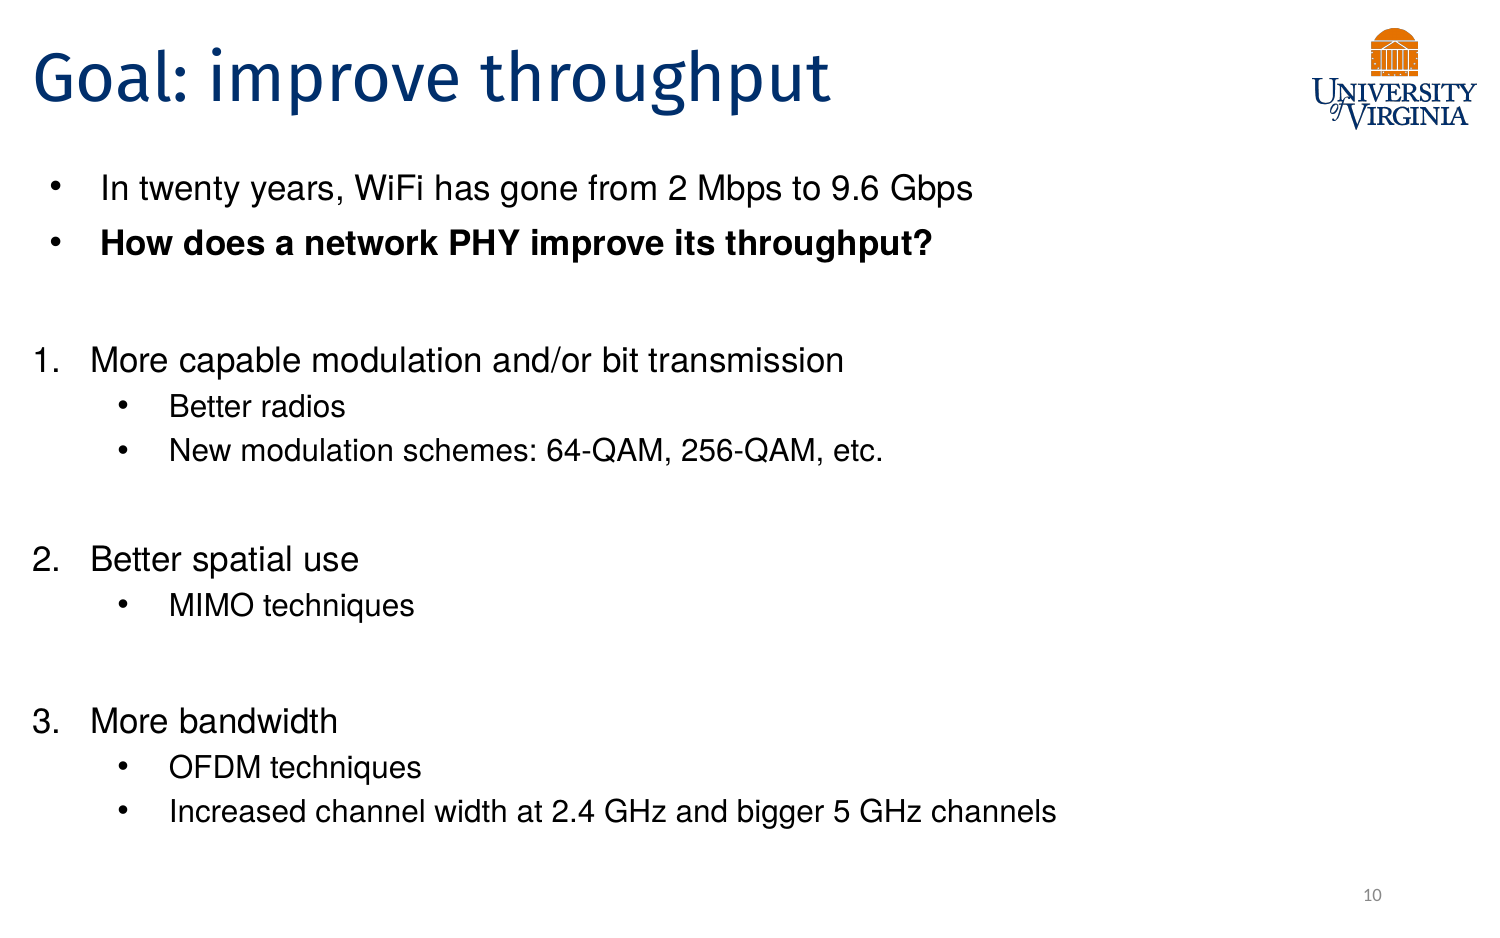

# Goal: improve throughput
In twenty years, WiFi has gone from 2 Mbps to 9.6 Gbps
How does a network PHY improve its throughput?

More capable modulation and/or bit transmission
Better radios
New modulation schemes: 64-QAM, 256-QAM, etc.

Better spatial use
MIMO techniques

More bandwidth
OFDM techniques
Increased channel width at 2.4 GHz and bigger 5 GHz channels

10